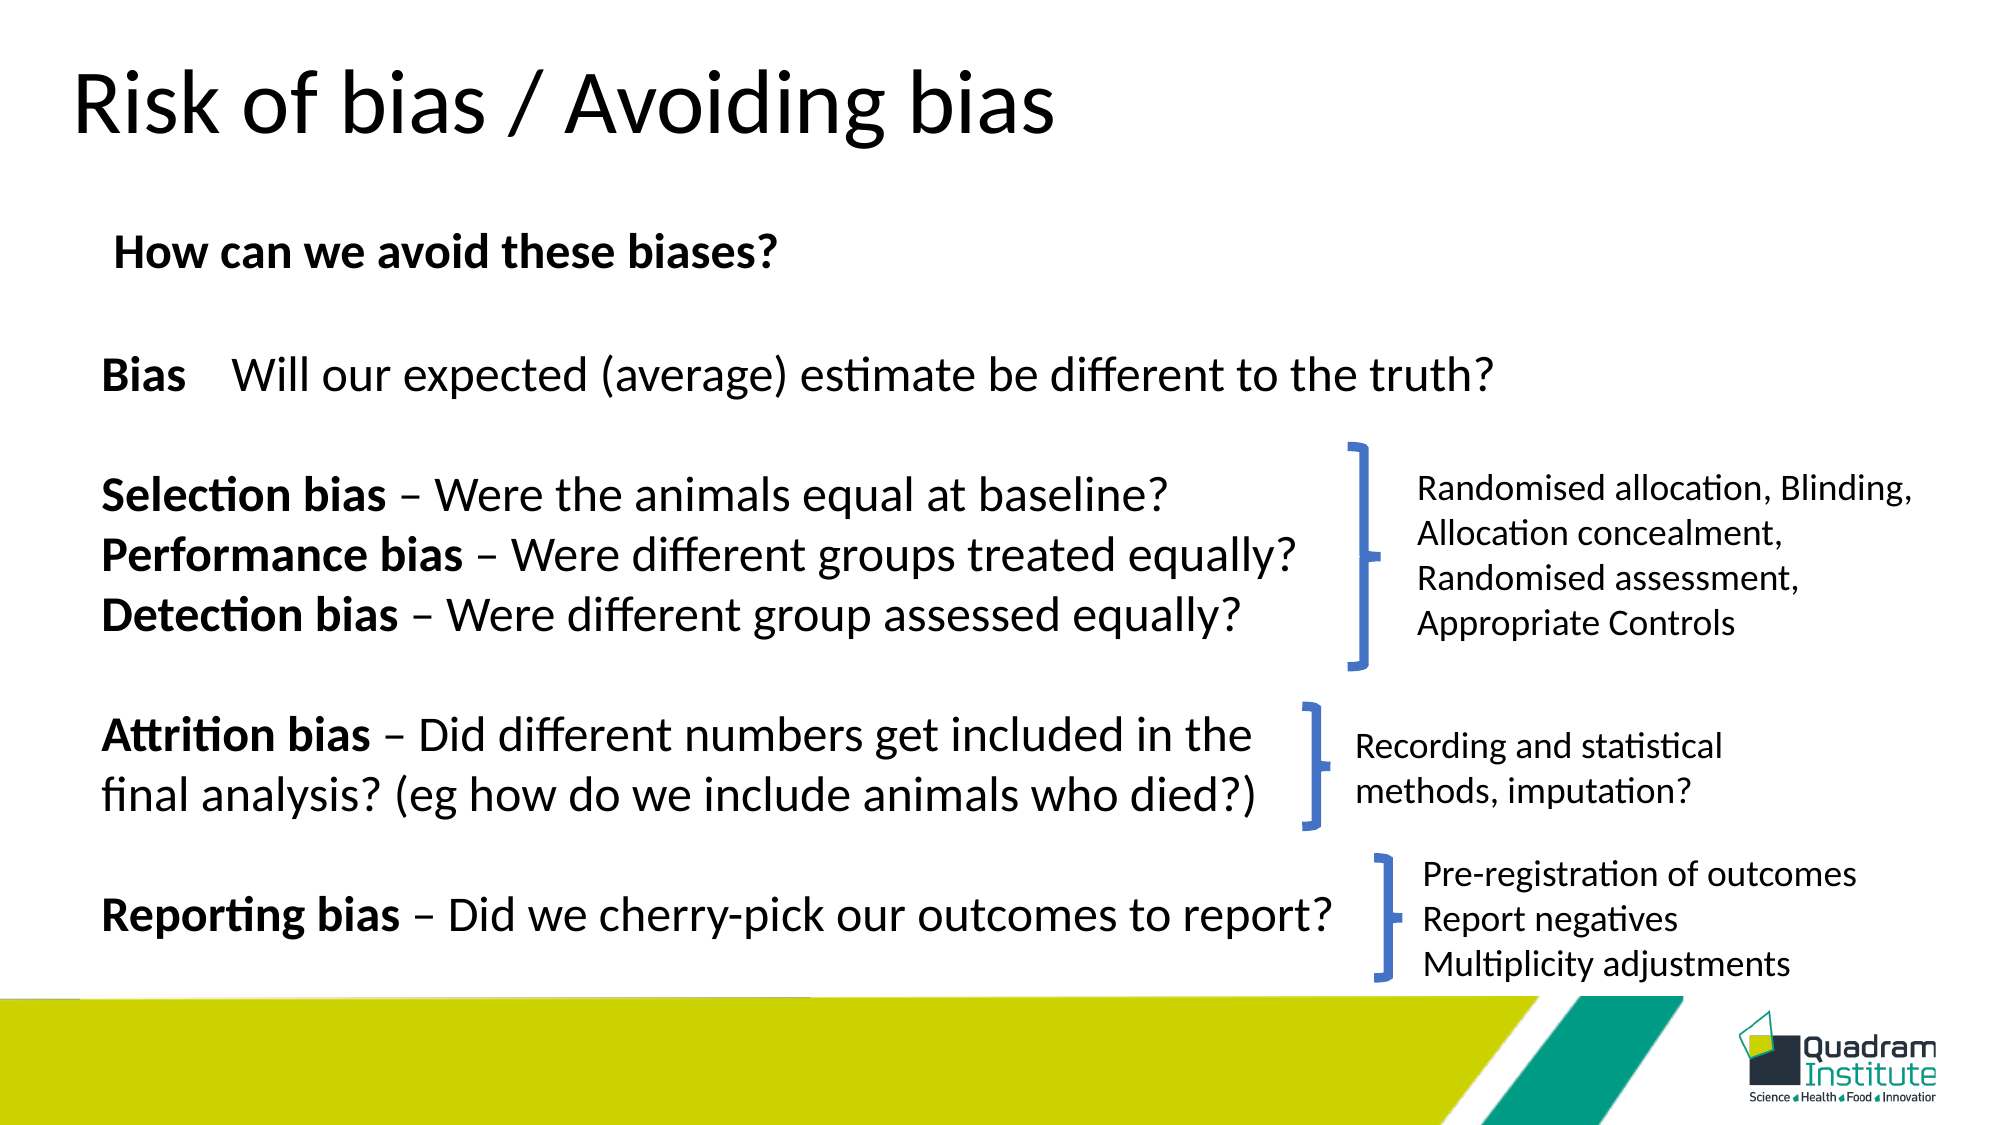

# Risk of bias / Avoiding bias
How can we avoid these biases?
Bias    Will our expected (average) estimate be different to the truth?

Selection bias – Were the animals equal at baseline?
Performance bias – Were different groups treated equally?
Detection bias – Were different group assessed equally?

Attrition bias – Did different numbers get included in the
final analysis? (eg how do we include animals who died?)

Reporting bias – Did we cherry-pick our outcomes to report?

Randomised allocation, Blinding,
Allocation concealment,
Randomised assessment,
Appropriate Controls

Recording and statistical methods, imputation?
Pre-registration of outcomes
Report negatives
Multiplicity adjustments